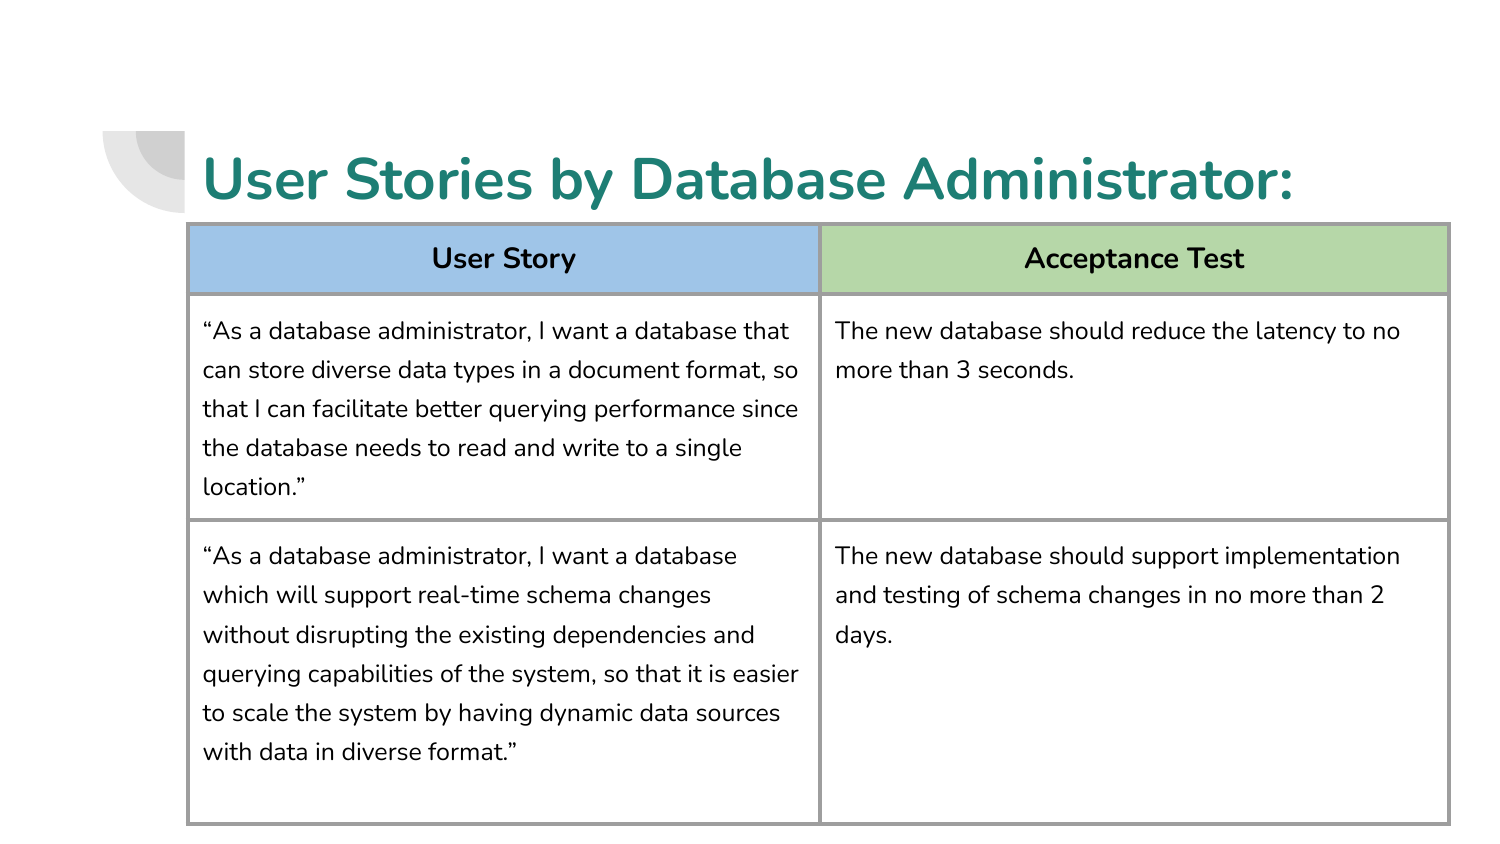

User Stories by Database Administrator:
| User Story | Acceptance Test |
| --- | --- |
| “As a database administrator, I want a database that can store diverse data types in a document format, so that I can facilitate better querying performance since the database needs to read and write to a single location.” | The new database should reduce the latency to no more than 3 seconds. |
| “As a database administrator, I want a database which will support real-time schema changes without disrupting the existing dependencies and querying capabilities of the system, so that it is easier to scale the system by having dynamic data sources with data in diverse format.” | The new database should support implementation and testing of schema changes in no more than 2 days. |